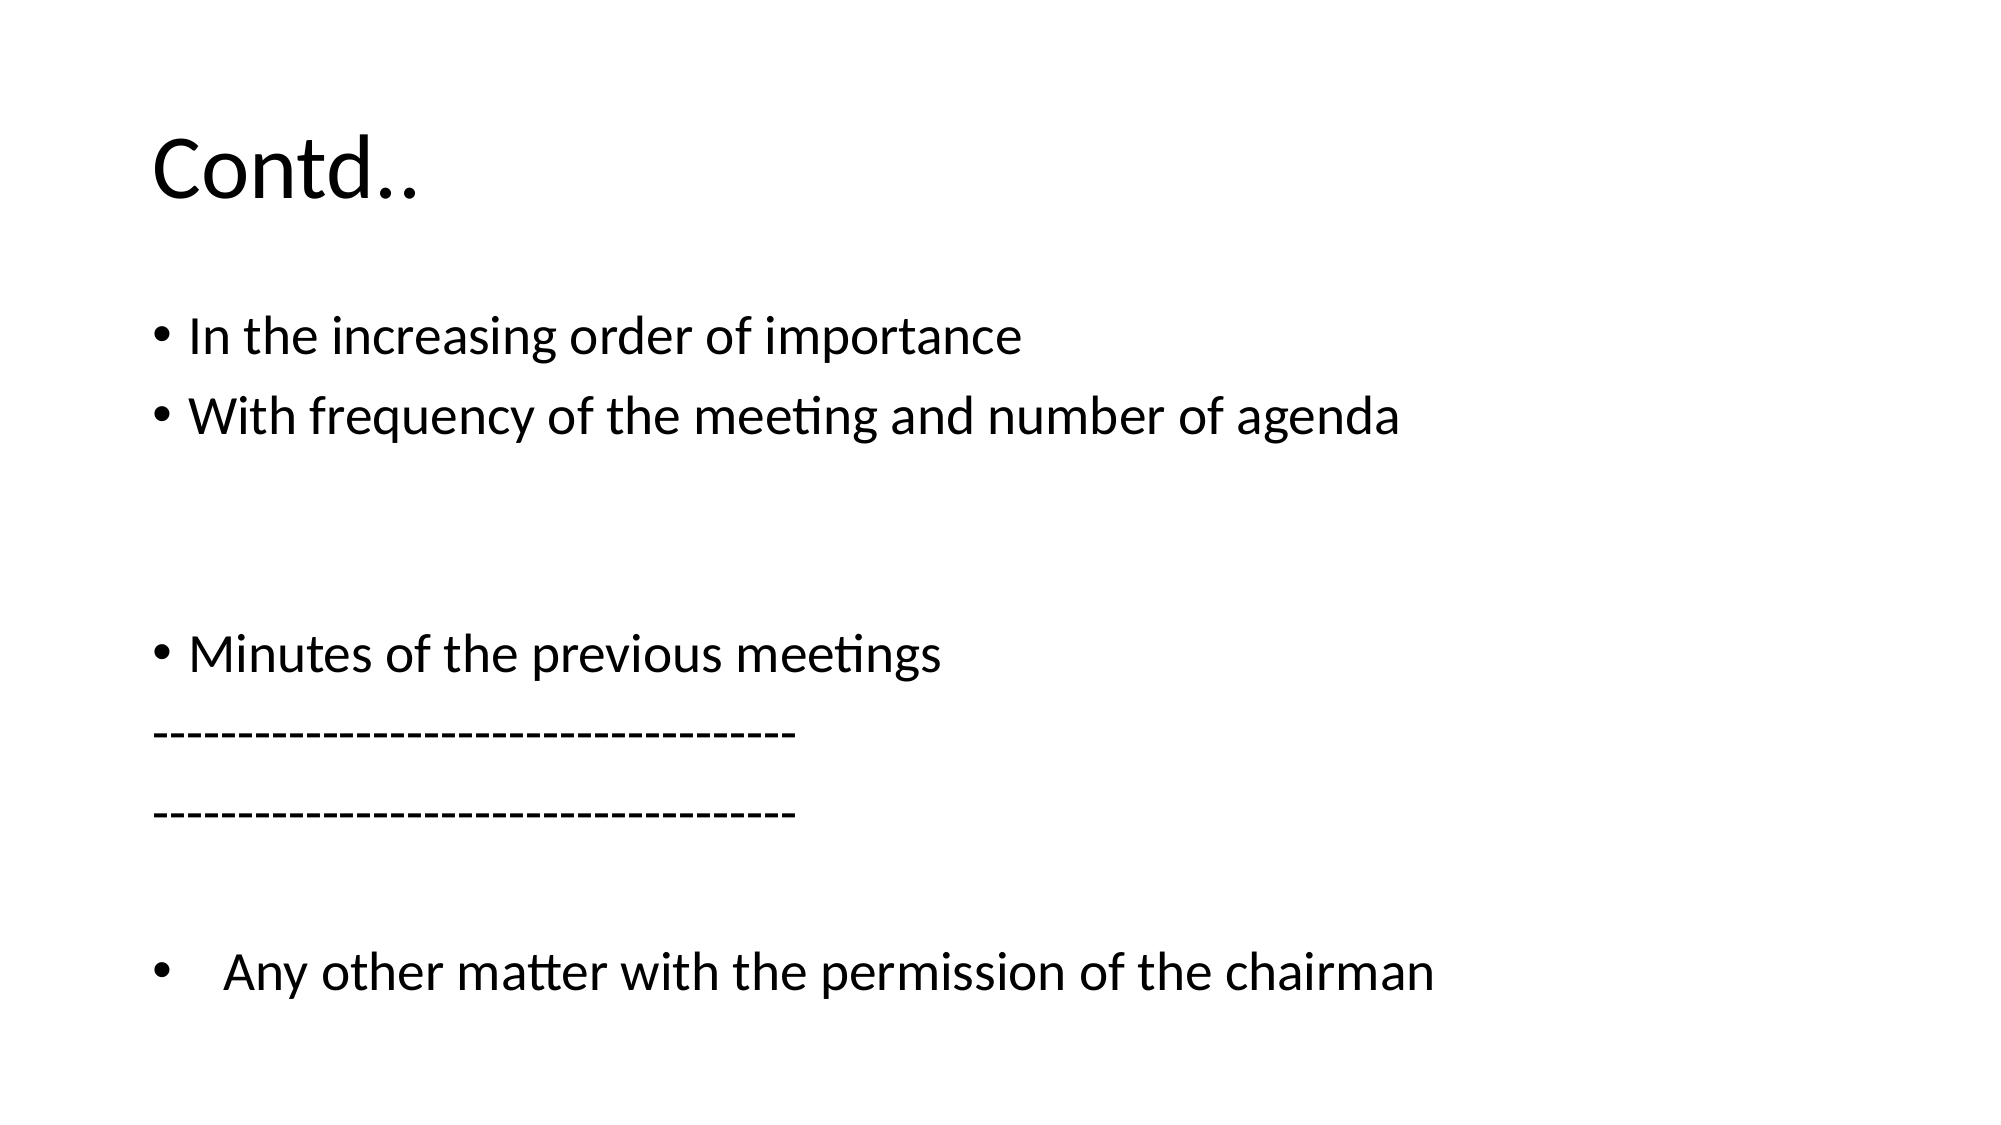

# Contd..
In the increasing order of importance
With frequency of the meeting and number of agenda

Minutes of the previous meetings
--------------------------------------
--------------------------------------

Any other matter with the permission of the chairman